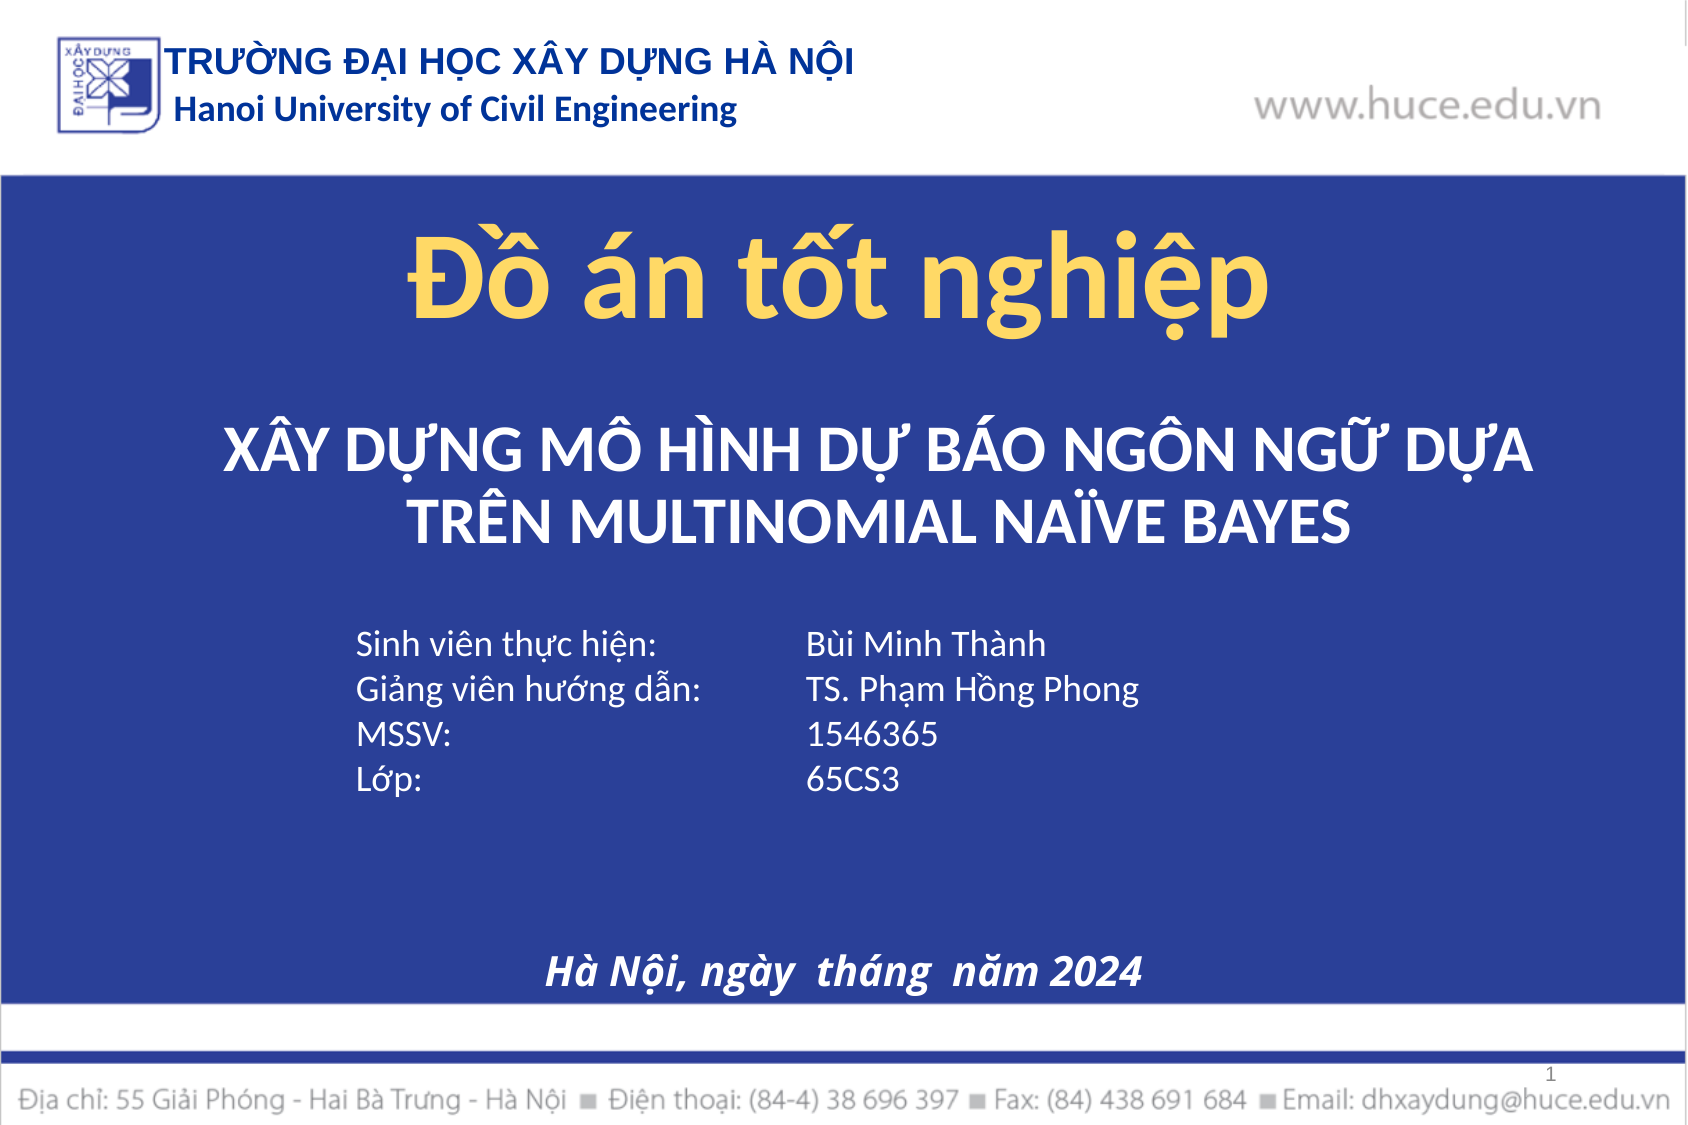

TRƯỜNG ĐẠI HỌC XÂY DỰNG HÀ NỘI
Hanoi University of Civil Engineering
# Đồ án tốt nghiệp
XÂY DỰNG MÔ HÌNH DỰ BÁO NGÔN NGỮ DỰA TRÊN MULTINOMIAL NAÏVE BAYES
Sinh viên thực hiện: 	Bùi Minh Thành
Giảng viên hướng dẫn: 	TS. Phạm Hồng Phong
MSSV: 			1546365
Lớp: 			65CS3
Hà Nội, ngày  tháng  năm 2024
1